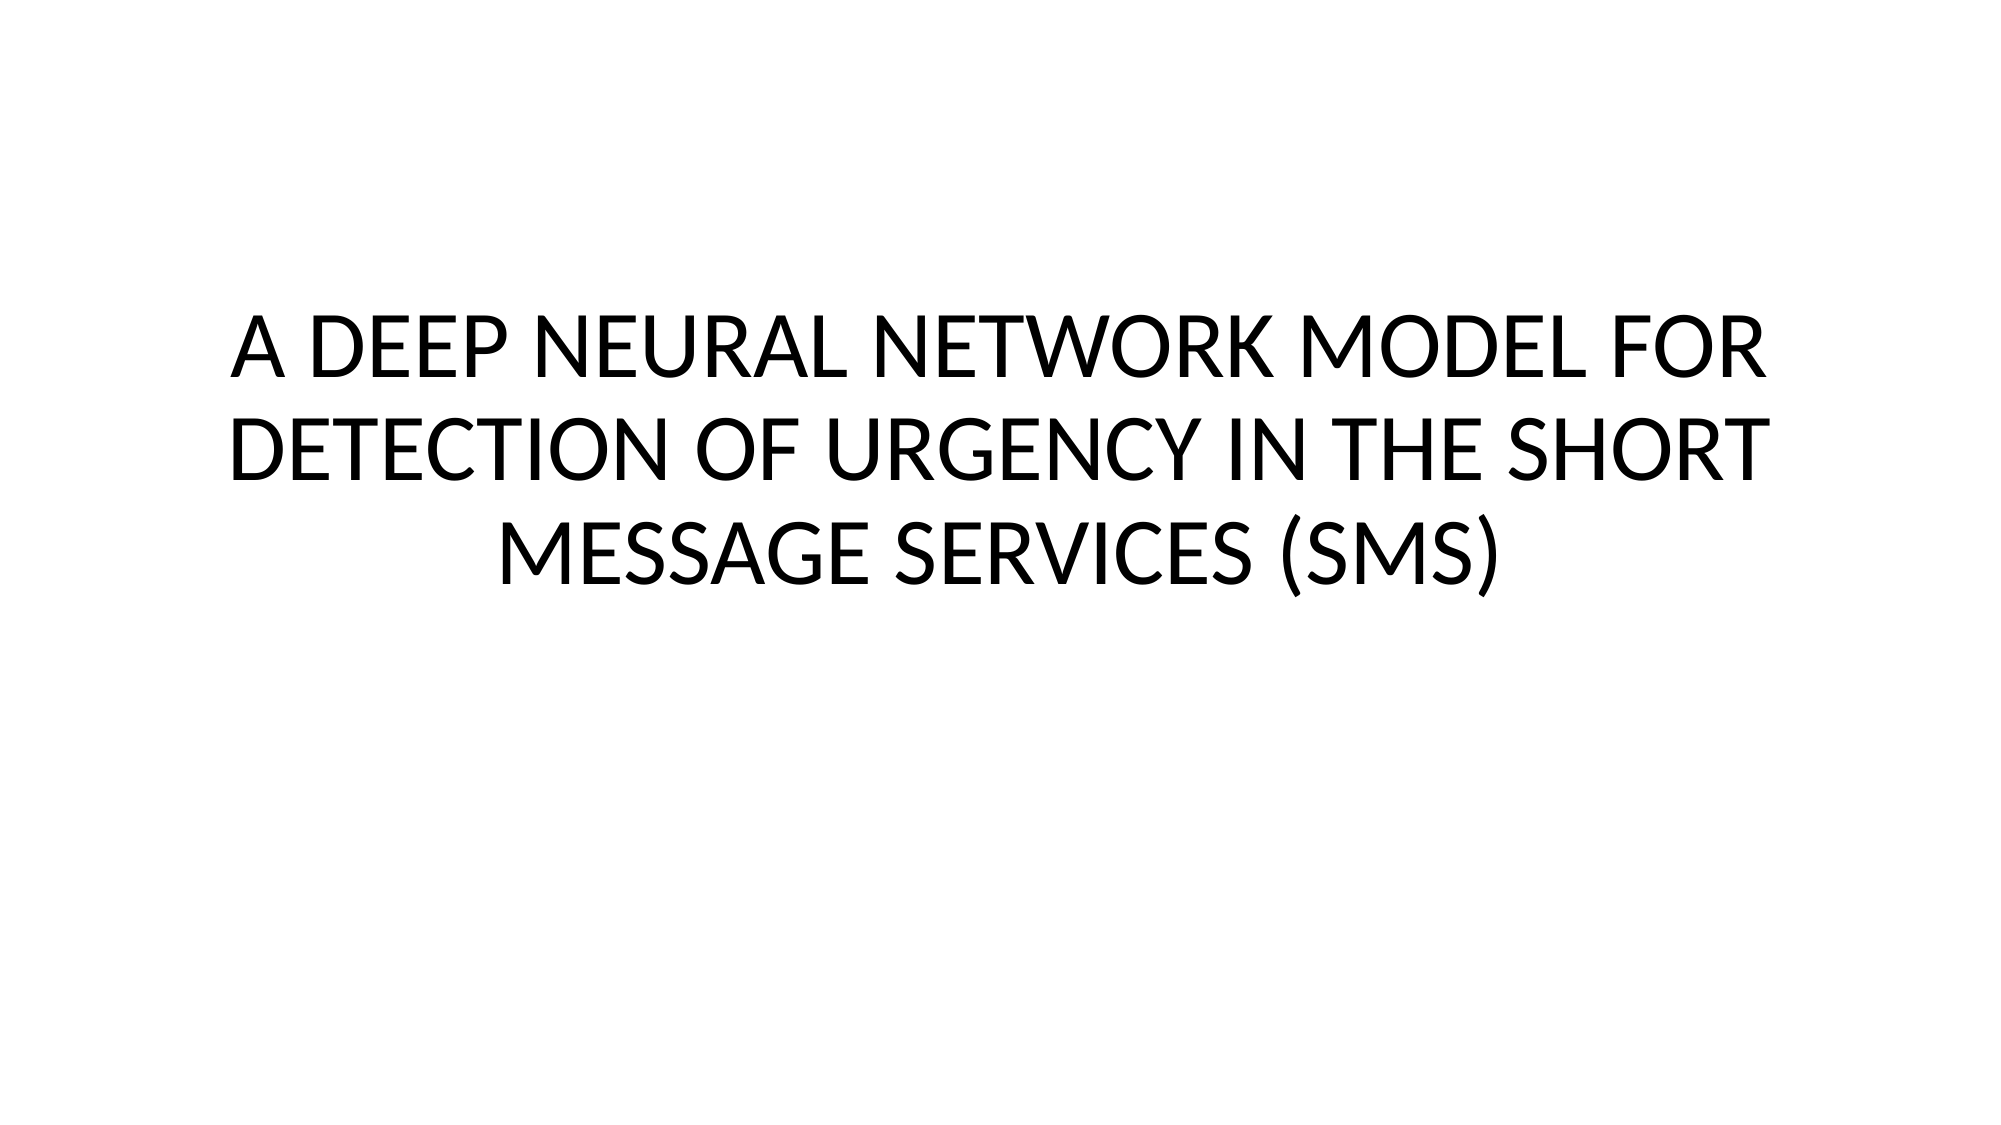

# A DEEP NEURAL NETWORK MODEL FOR DETECTION OF URGENCY IN THE SHORT MESSAGE SERVICES (SMS)